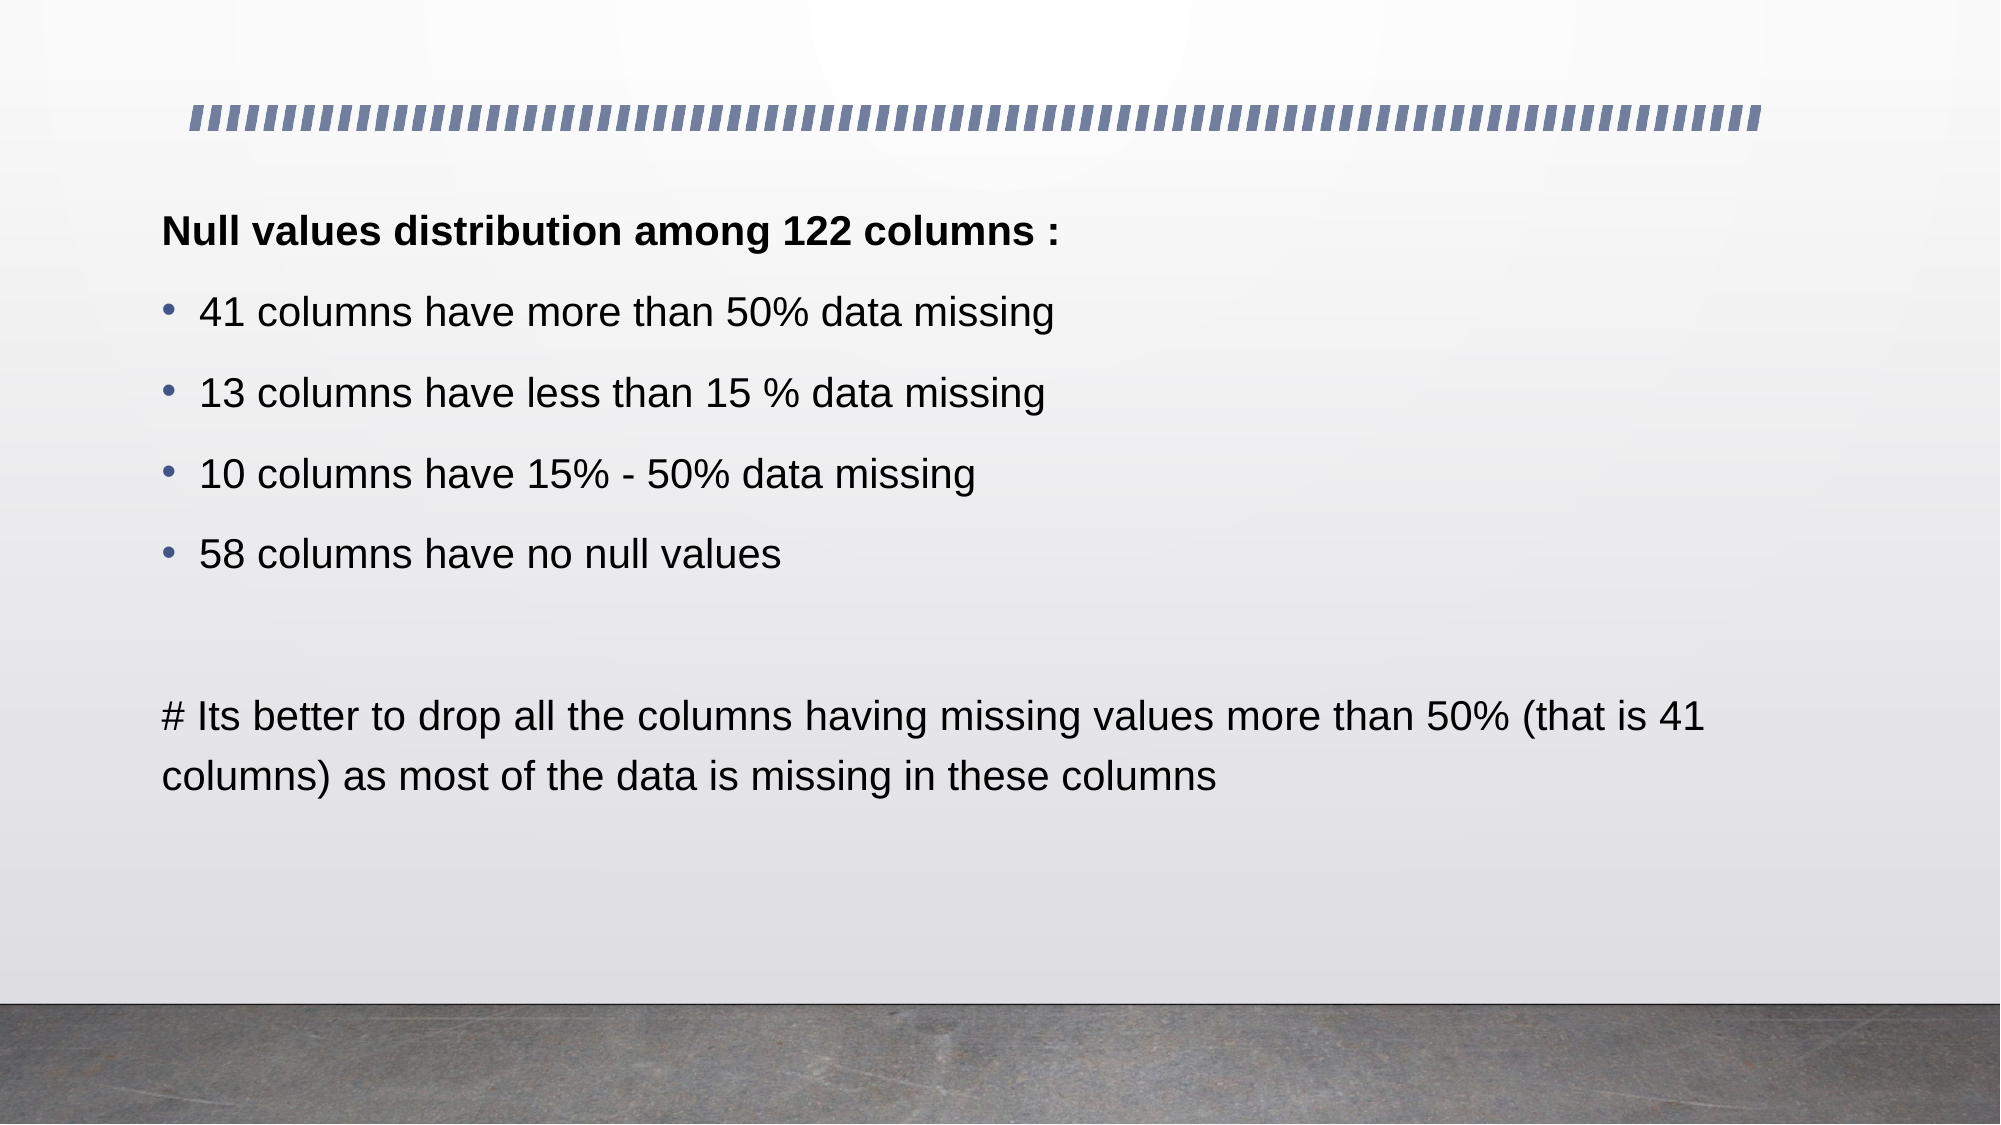

Null values distribution among 122 columns :
41 columns have more than 50% data missing
13 columns have less than 15 % data missing
10 columns have 15% - 50% data missing
58 columns have no null values

# Its better to drop all the columns having missing values more than 50% (that is 41 columns) as most of the data is missing in these columns